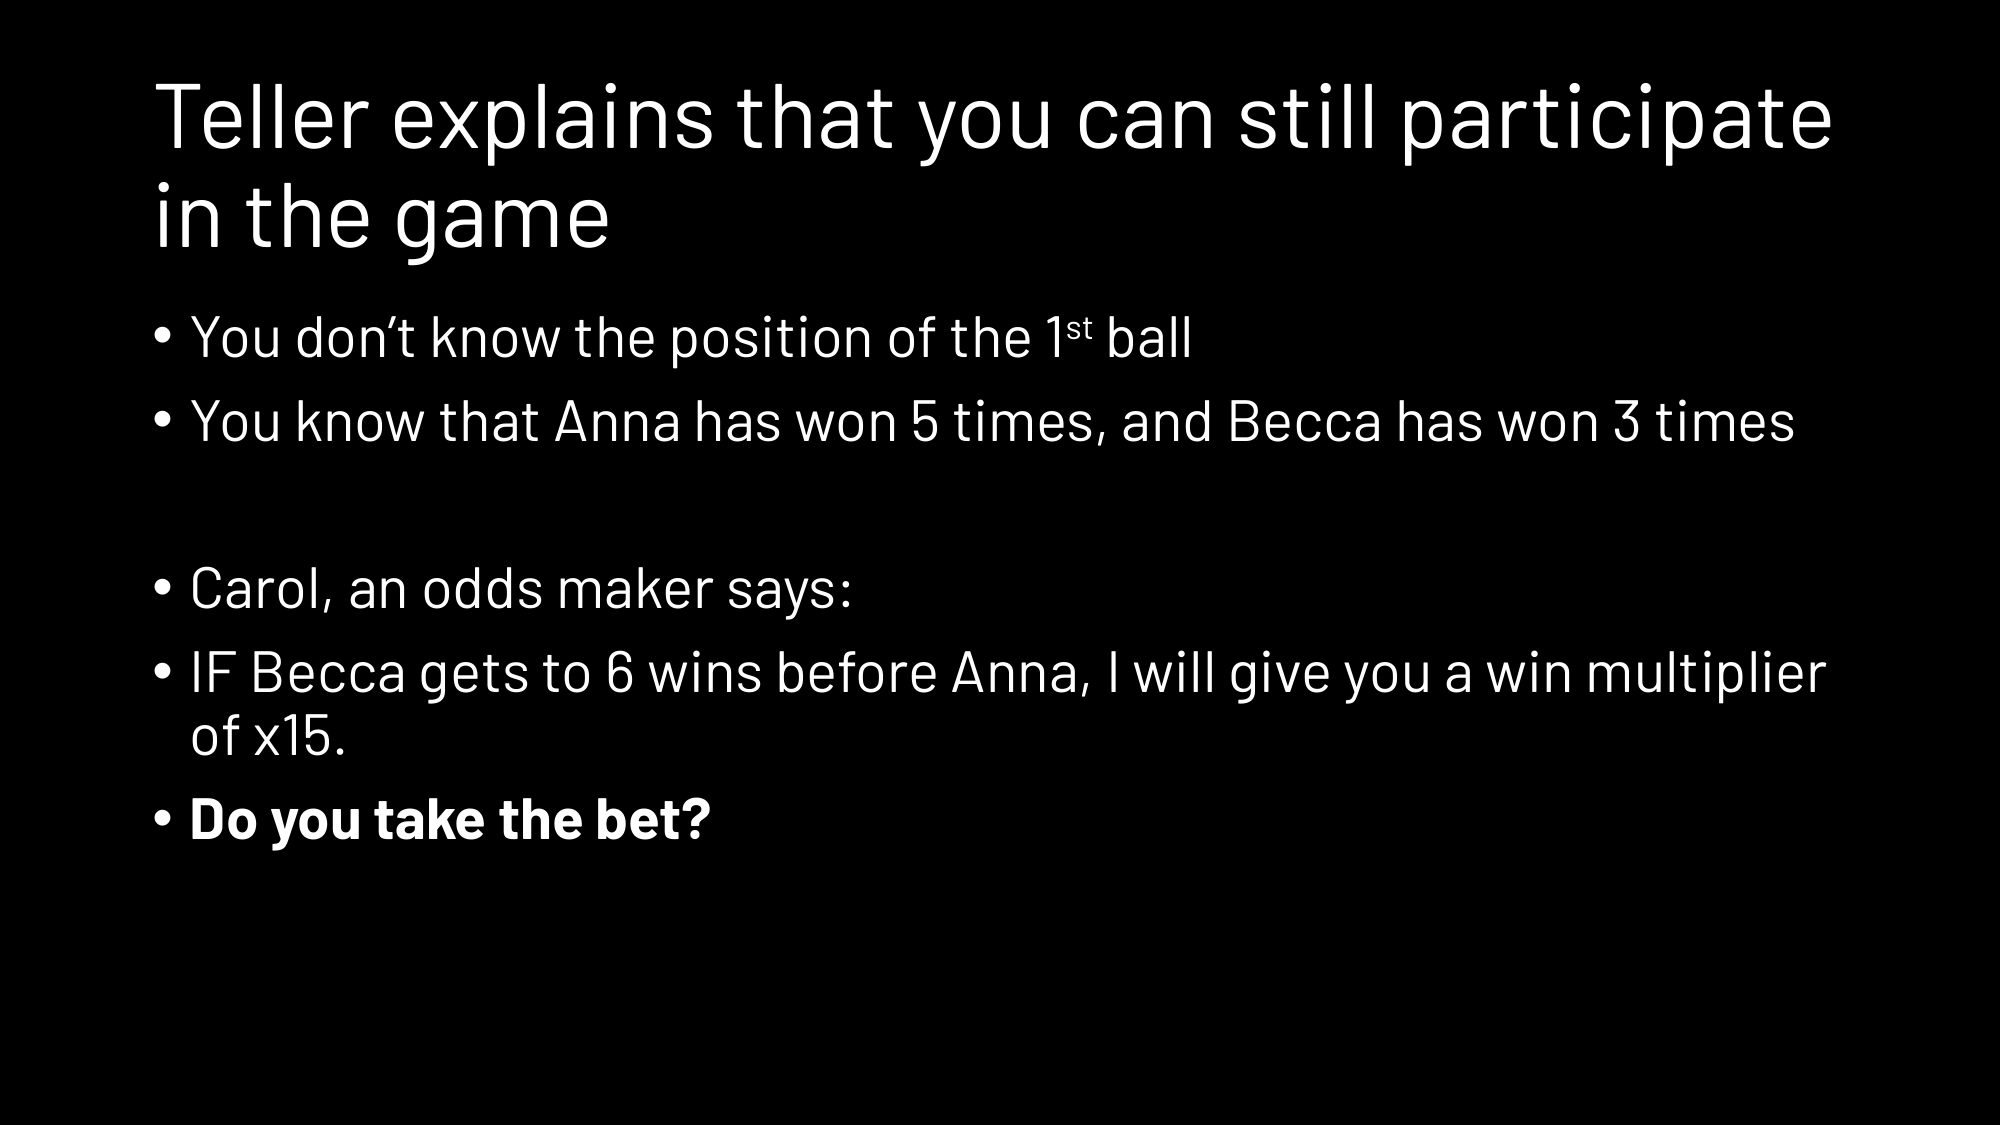

# Teller explains that you can still participate in the game
You don’t know the position of the 1st ball
You know that Anna has won 5 times, and Becca has won 3 times

Carol, an odds maker says:
IF Becca gets to 6 wins before Anna, I will give you a win multiplier of x15.
Do you take the bet?